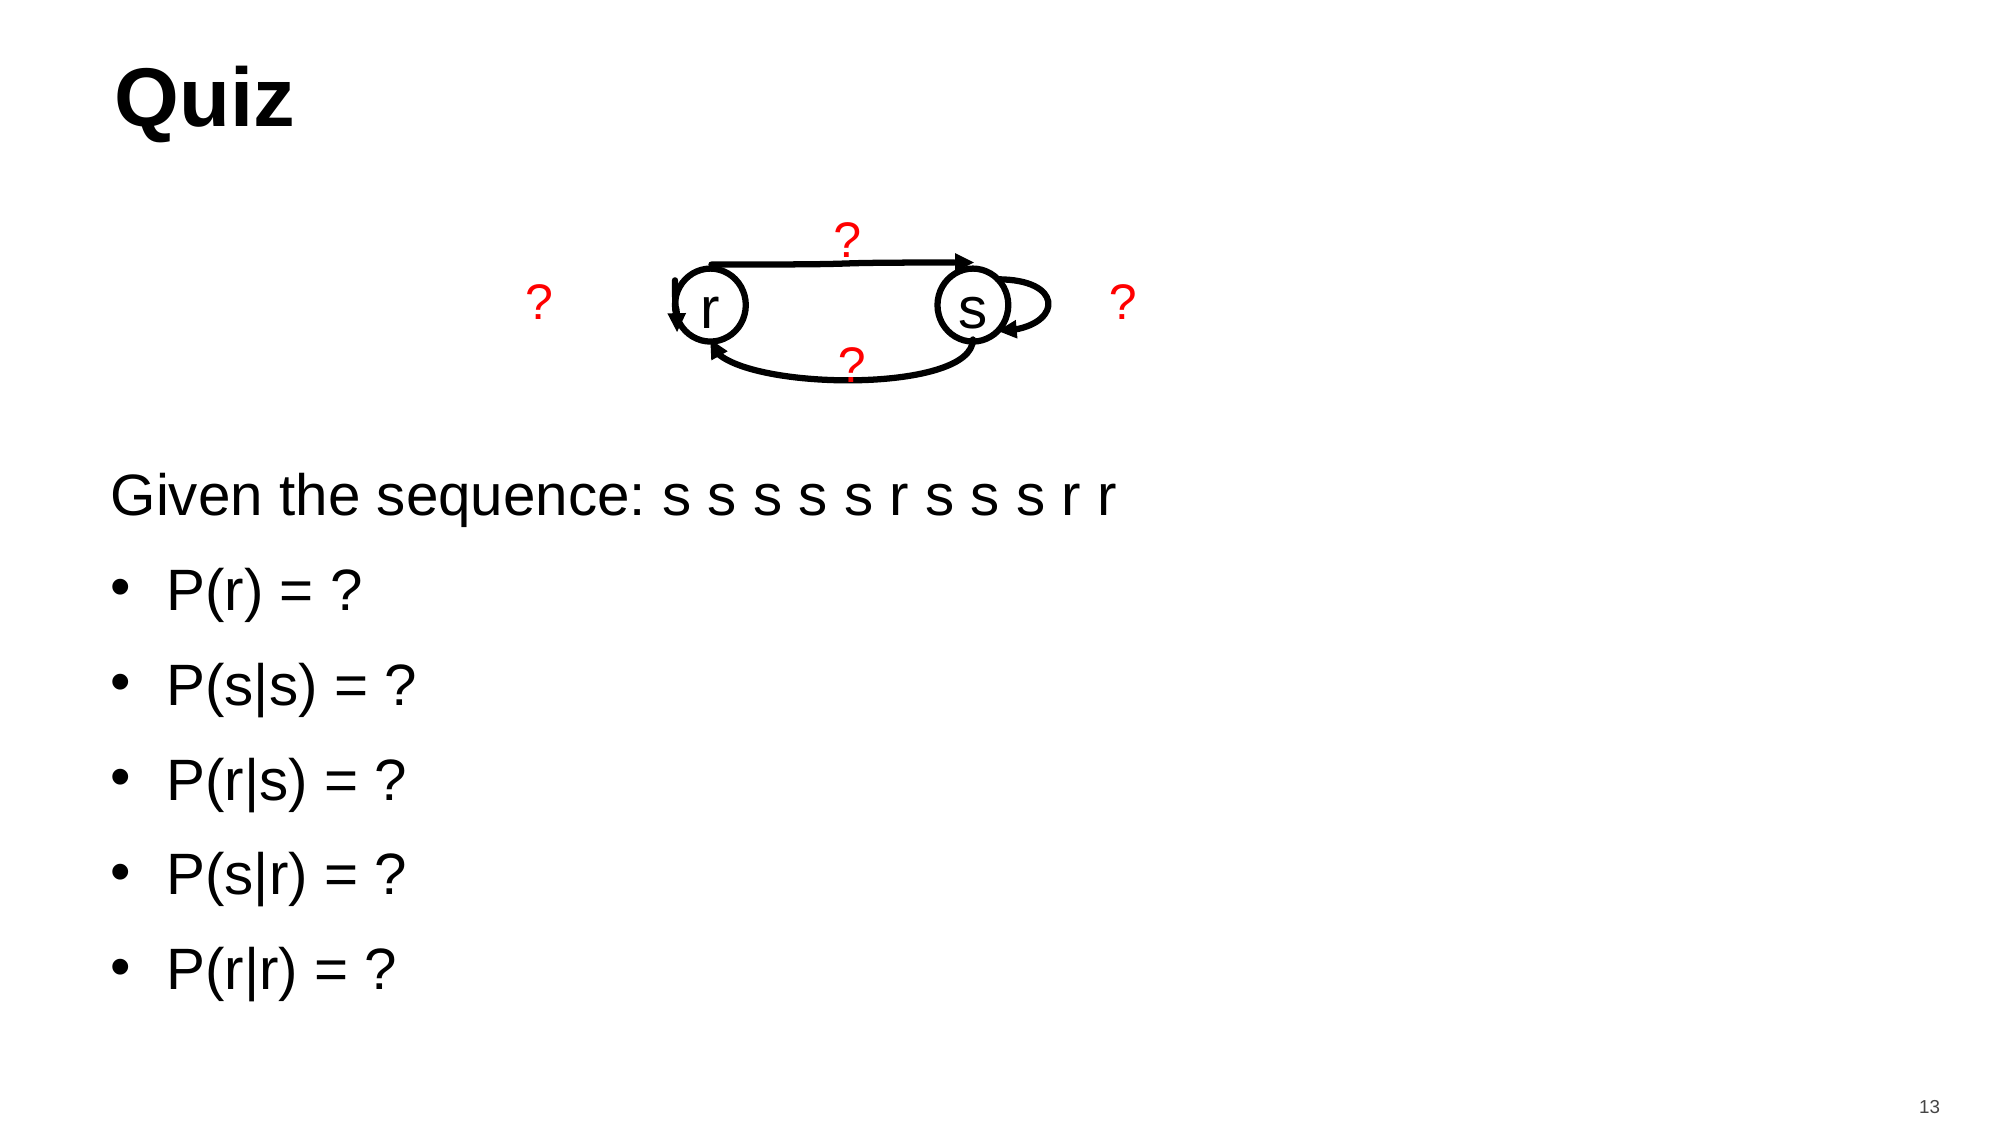

# Quiz
?
?
?
r
s
?
Given the sequence: s s s s s r s s s r r
P(r) = ?
P(s|s) = ?
P(r|s) = ?
P(s|r) = ?
P(r|r) = ?
13